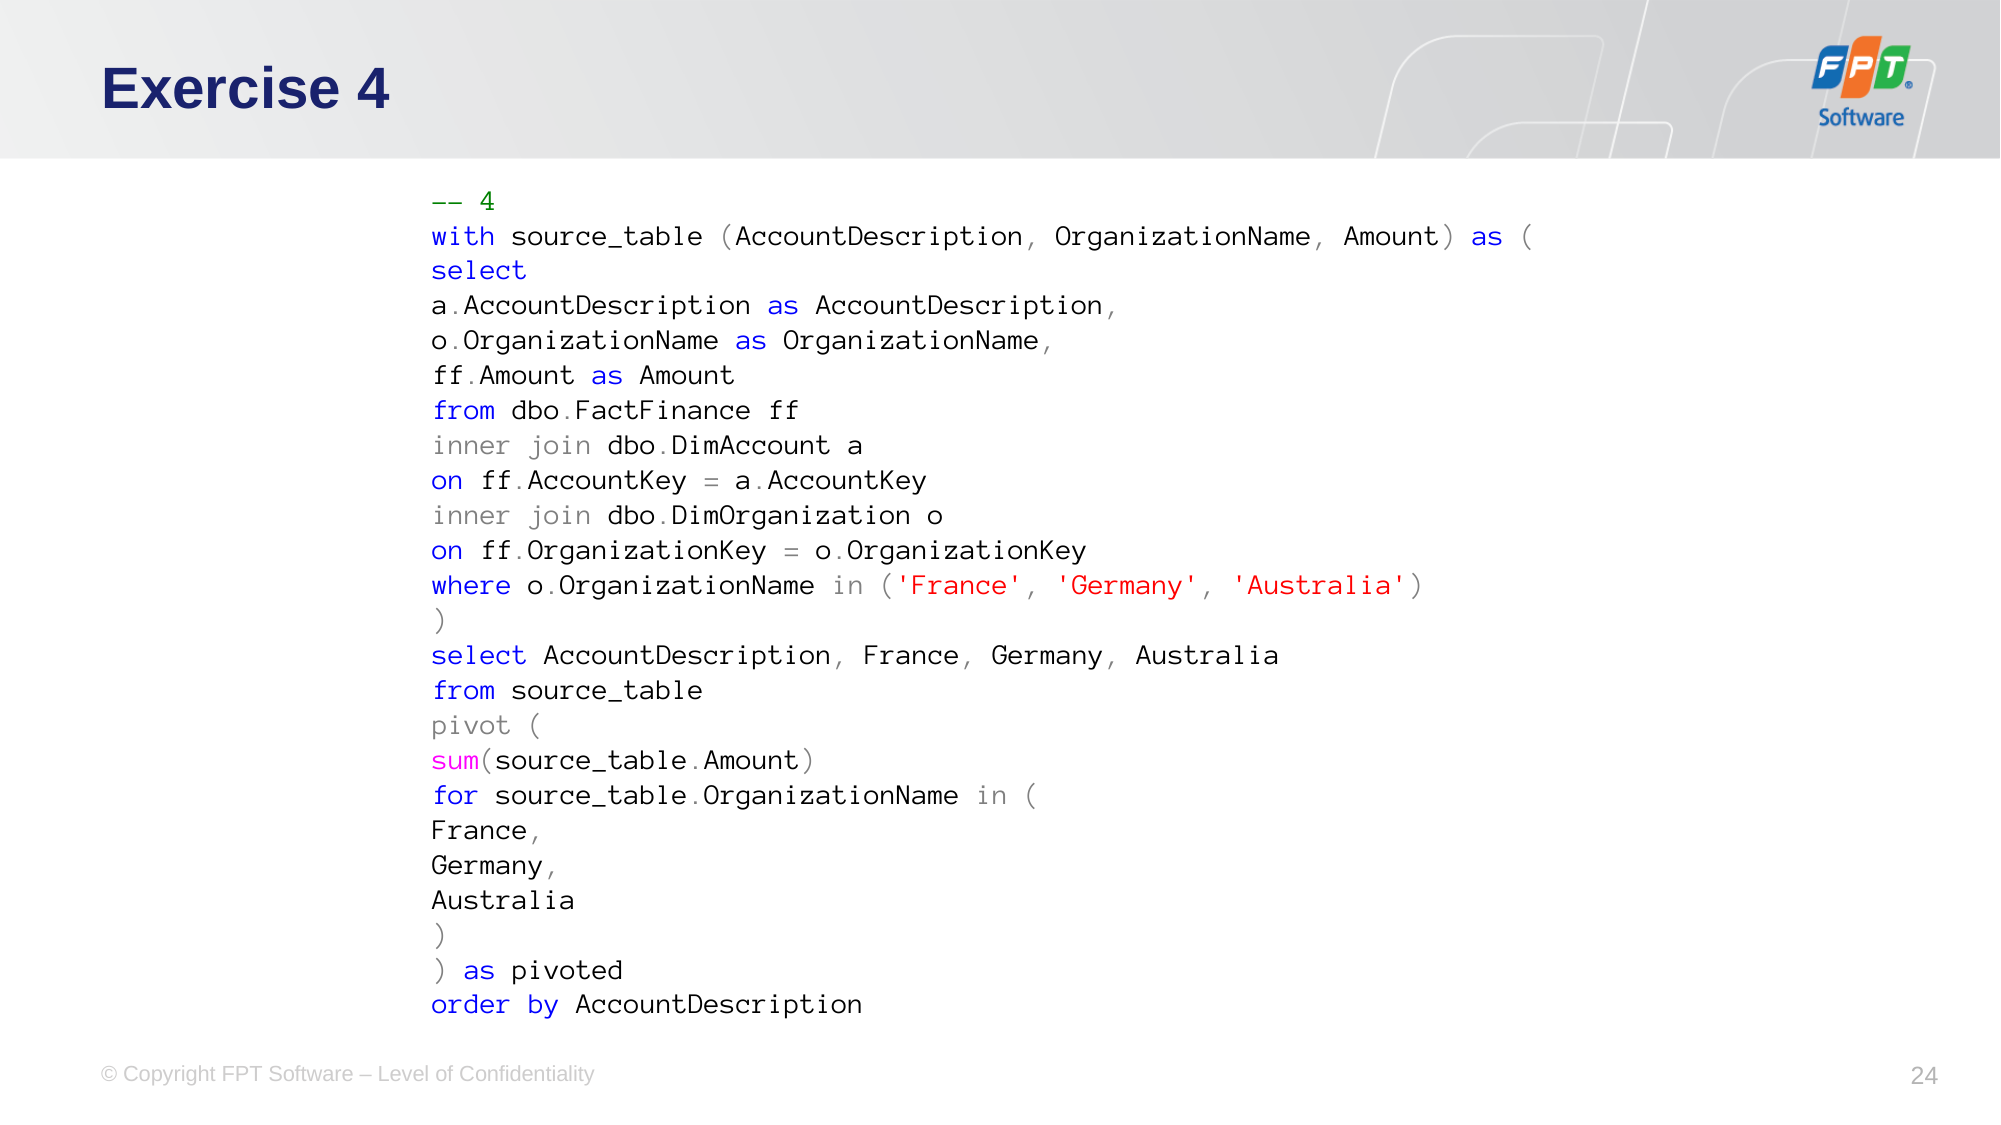

# Exercise 4
-- 4
with source_table (AccountDescription, OrganizationName, Amount) as (
select
a.AccountDescription as AccountDescription,
o.OrganizationName as OrganizationName,
ff.Amount as Amount
from dbo.FactFinance ff
inner join dbo.DimAccount a
on ff.AccountKey = a.AccountKey
inner join dbo.DimOrganization o
on ff.OrganizationKey = o.OrganizationKey
where o.OrganizationName in ('France', 'Germany', 'Australia')
)
select AccountDescription, France, Germany, Australia
from source_table
pivot (
sum(source_table.Amount)
for source_table.OrganizationName in (
France,
Germany,
Australia
)
) as pivoted
order by AccountDescription
24